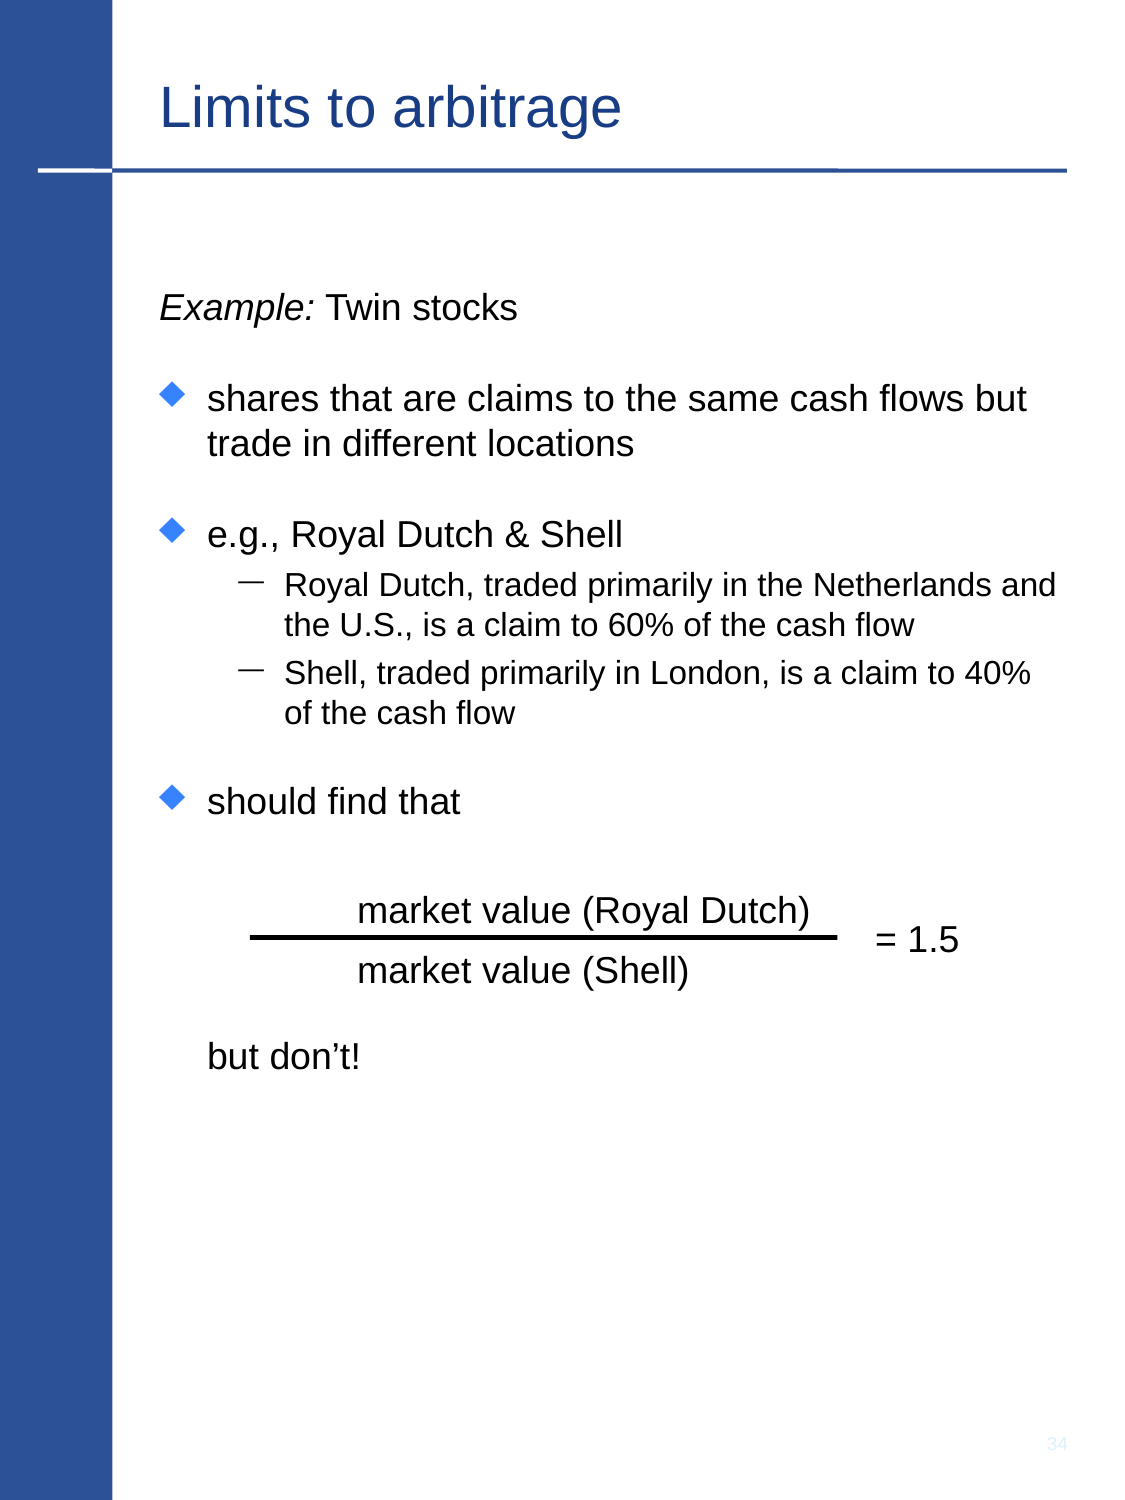

# Limits to arbitrage
Example: Twin stocks
shares that are claims to the same cash flows but trade in different locations
e.g., Royal Dutch & Shell
Royal Dutch, traded primarily in the Netherlands and the U.S., is a claim to 60% of the cash flow
Shell, traded primarily in London, is a claim to 40% of the cash flow
should find that
		market value (Royal Dutch)
	      	market value (Shell)
	but don’t!
= 1.5

34